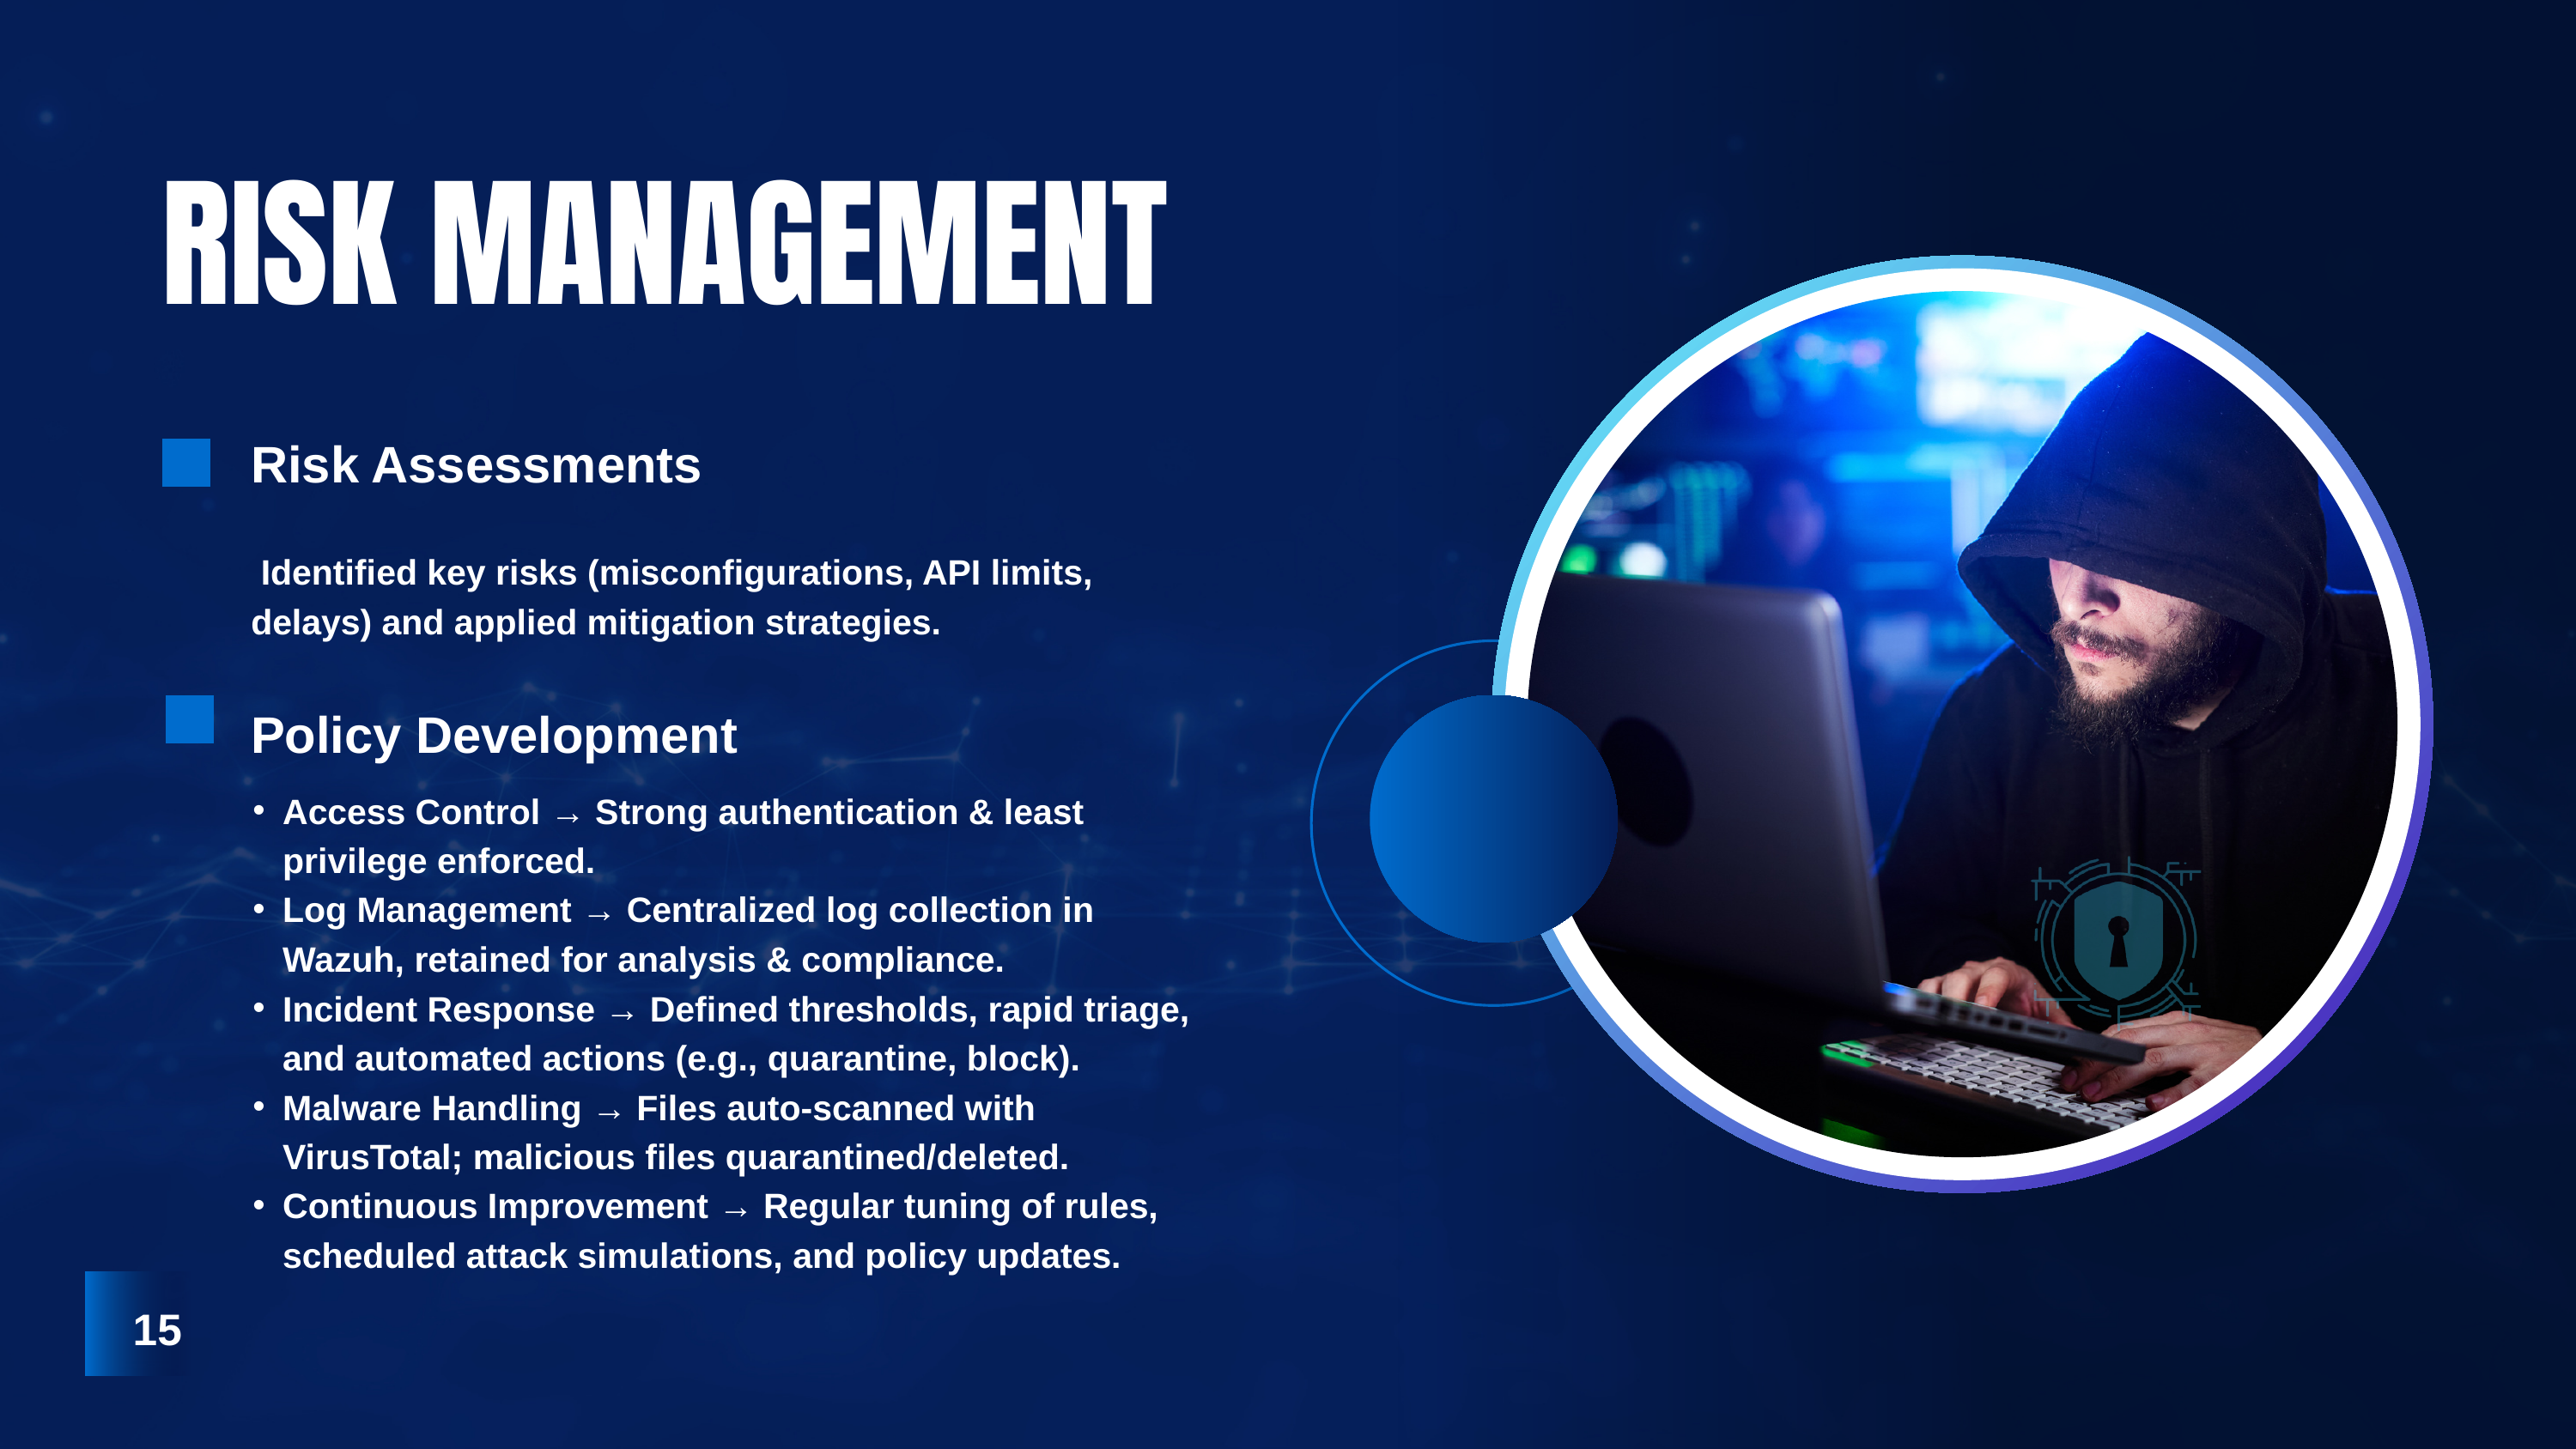

RISK MANAGEMENT

Risk Assessments

 Identified key risks (misconfigurations, API limits, delays) and applied mitigation strategies.

Policy Development

Access Control → Strong authentication & least privilege enforced.
Log Management → Centralized log collection in Wazuh, retained for analysis & compliance.
Incident Response → Defined thresholds, rapid triage, and automated actions (e.g., quarantine, block).
Malware Handling → Files auto-scanned with VirusTotal; malicious files quarantined/deleted.
Continuous Improvement → Regular tuning of rules, scheduled attack simulations, and policy updates.

15